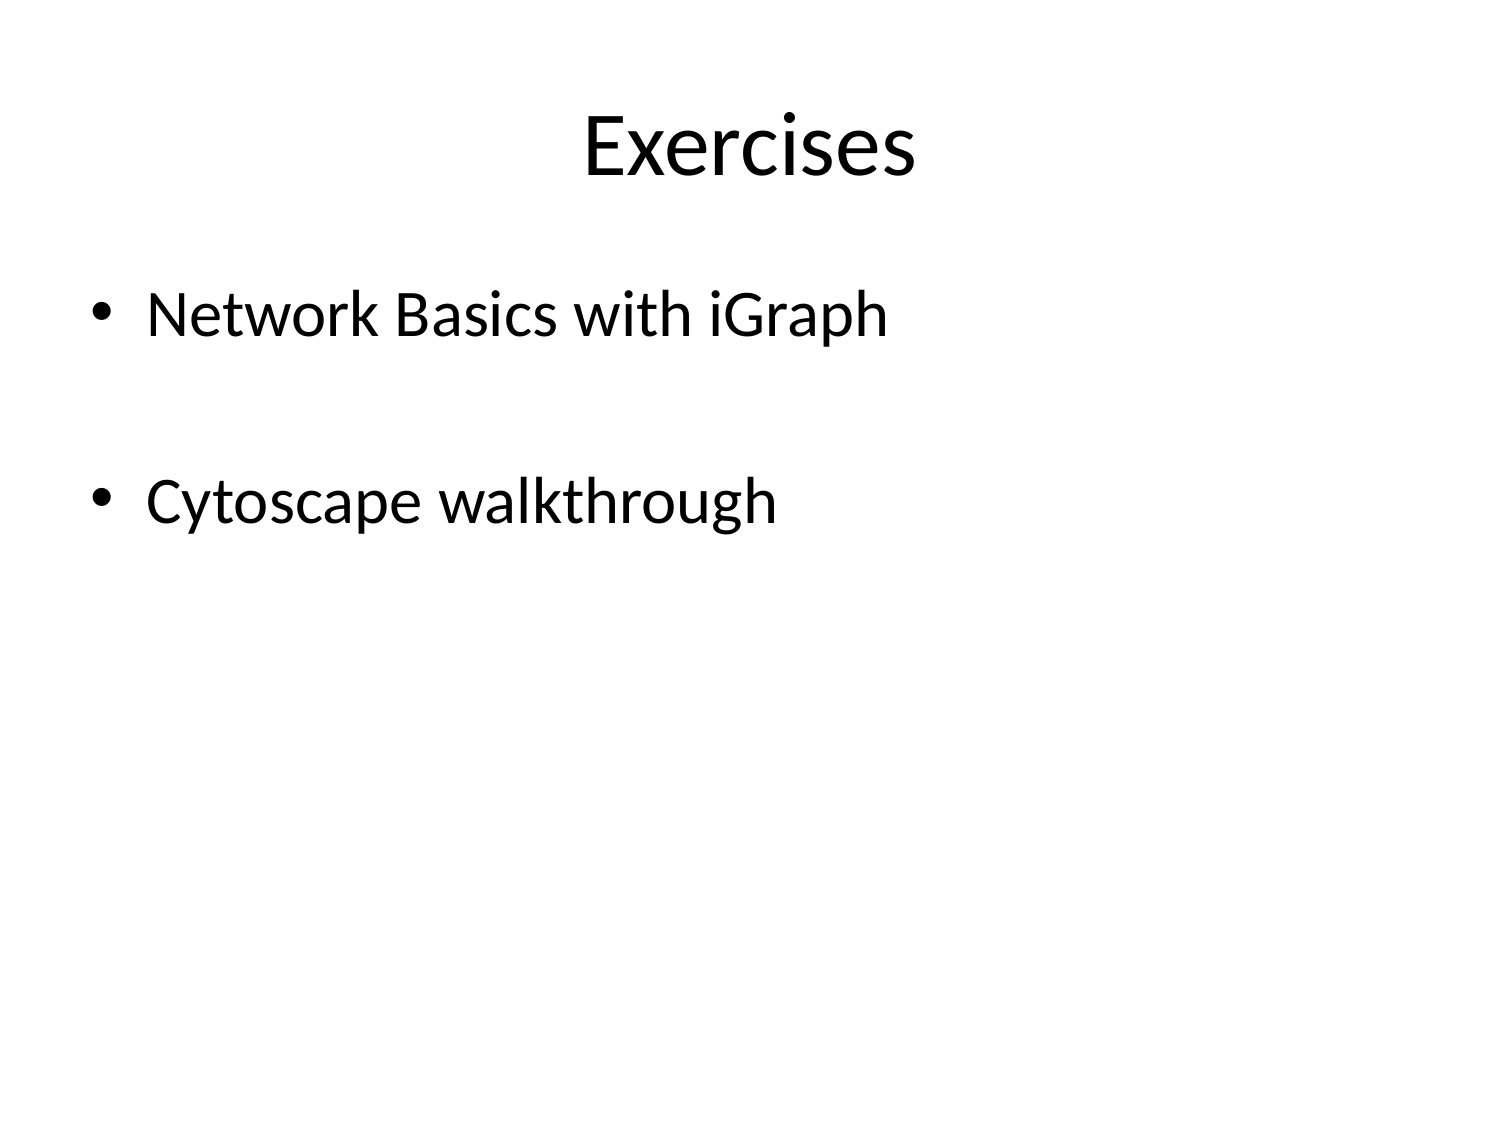

# Exercises
Network Basics with iGraph

Cytoscape walkthrough